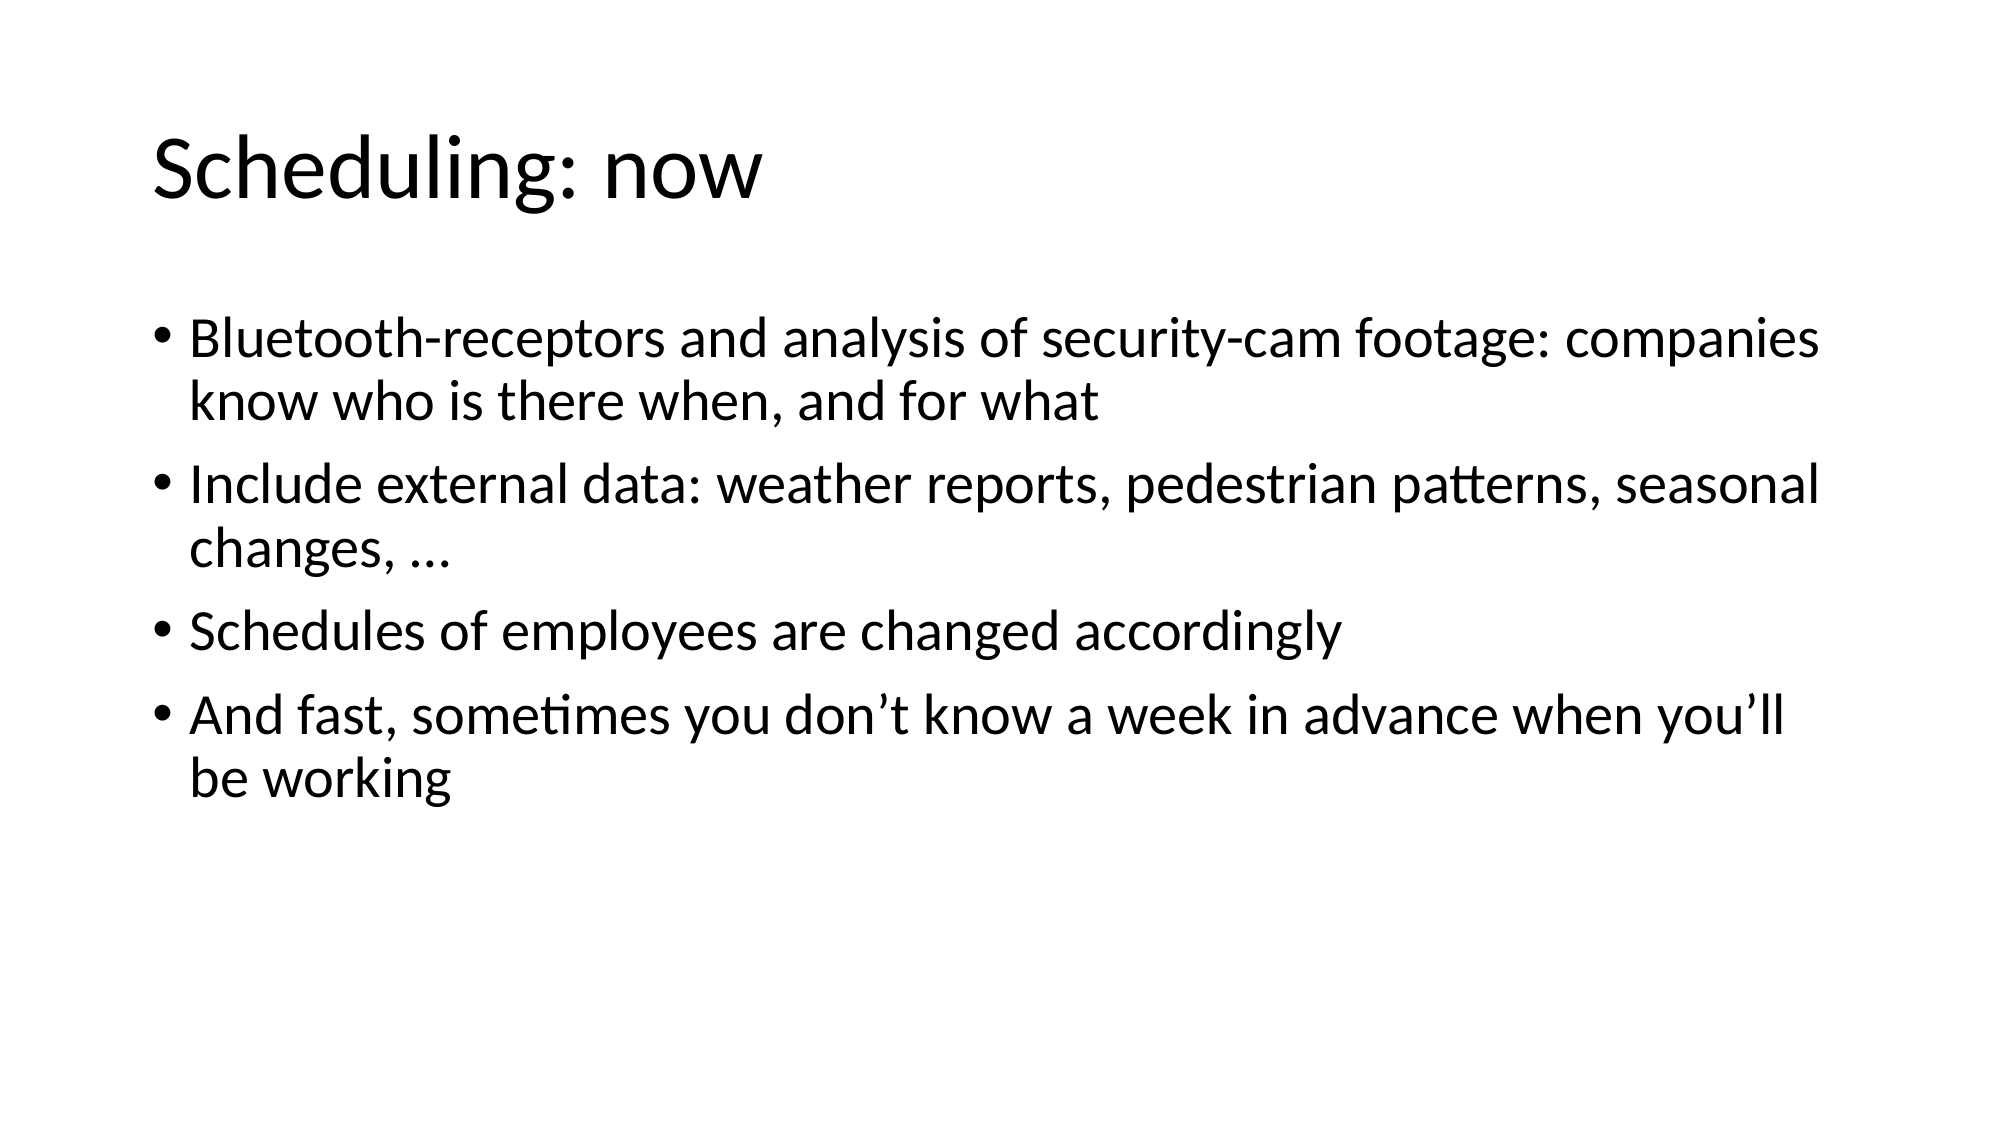

# Scheduling: now
Bluetooth-receptors and analysis of security-cam footage: companies know who is there when, and for what
Include external data: weather reports, pedestrian patterns, seasonal changes, …
Schedules of employees are changed accordingly
And fast, sometimes you don’t know a week in advance when you’ll be working